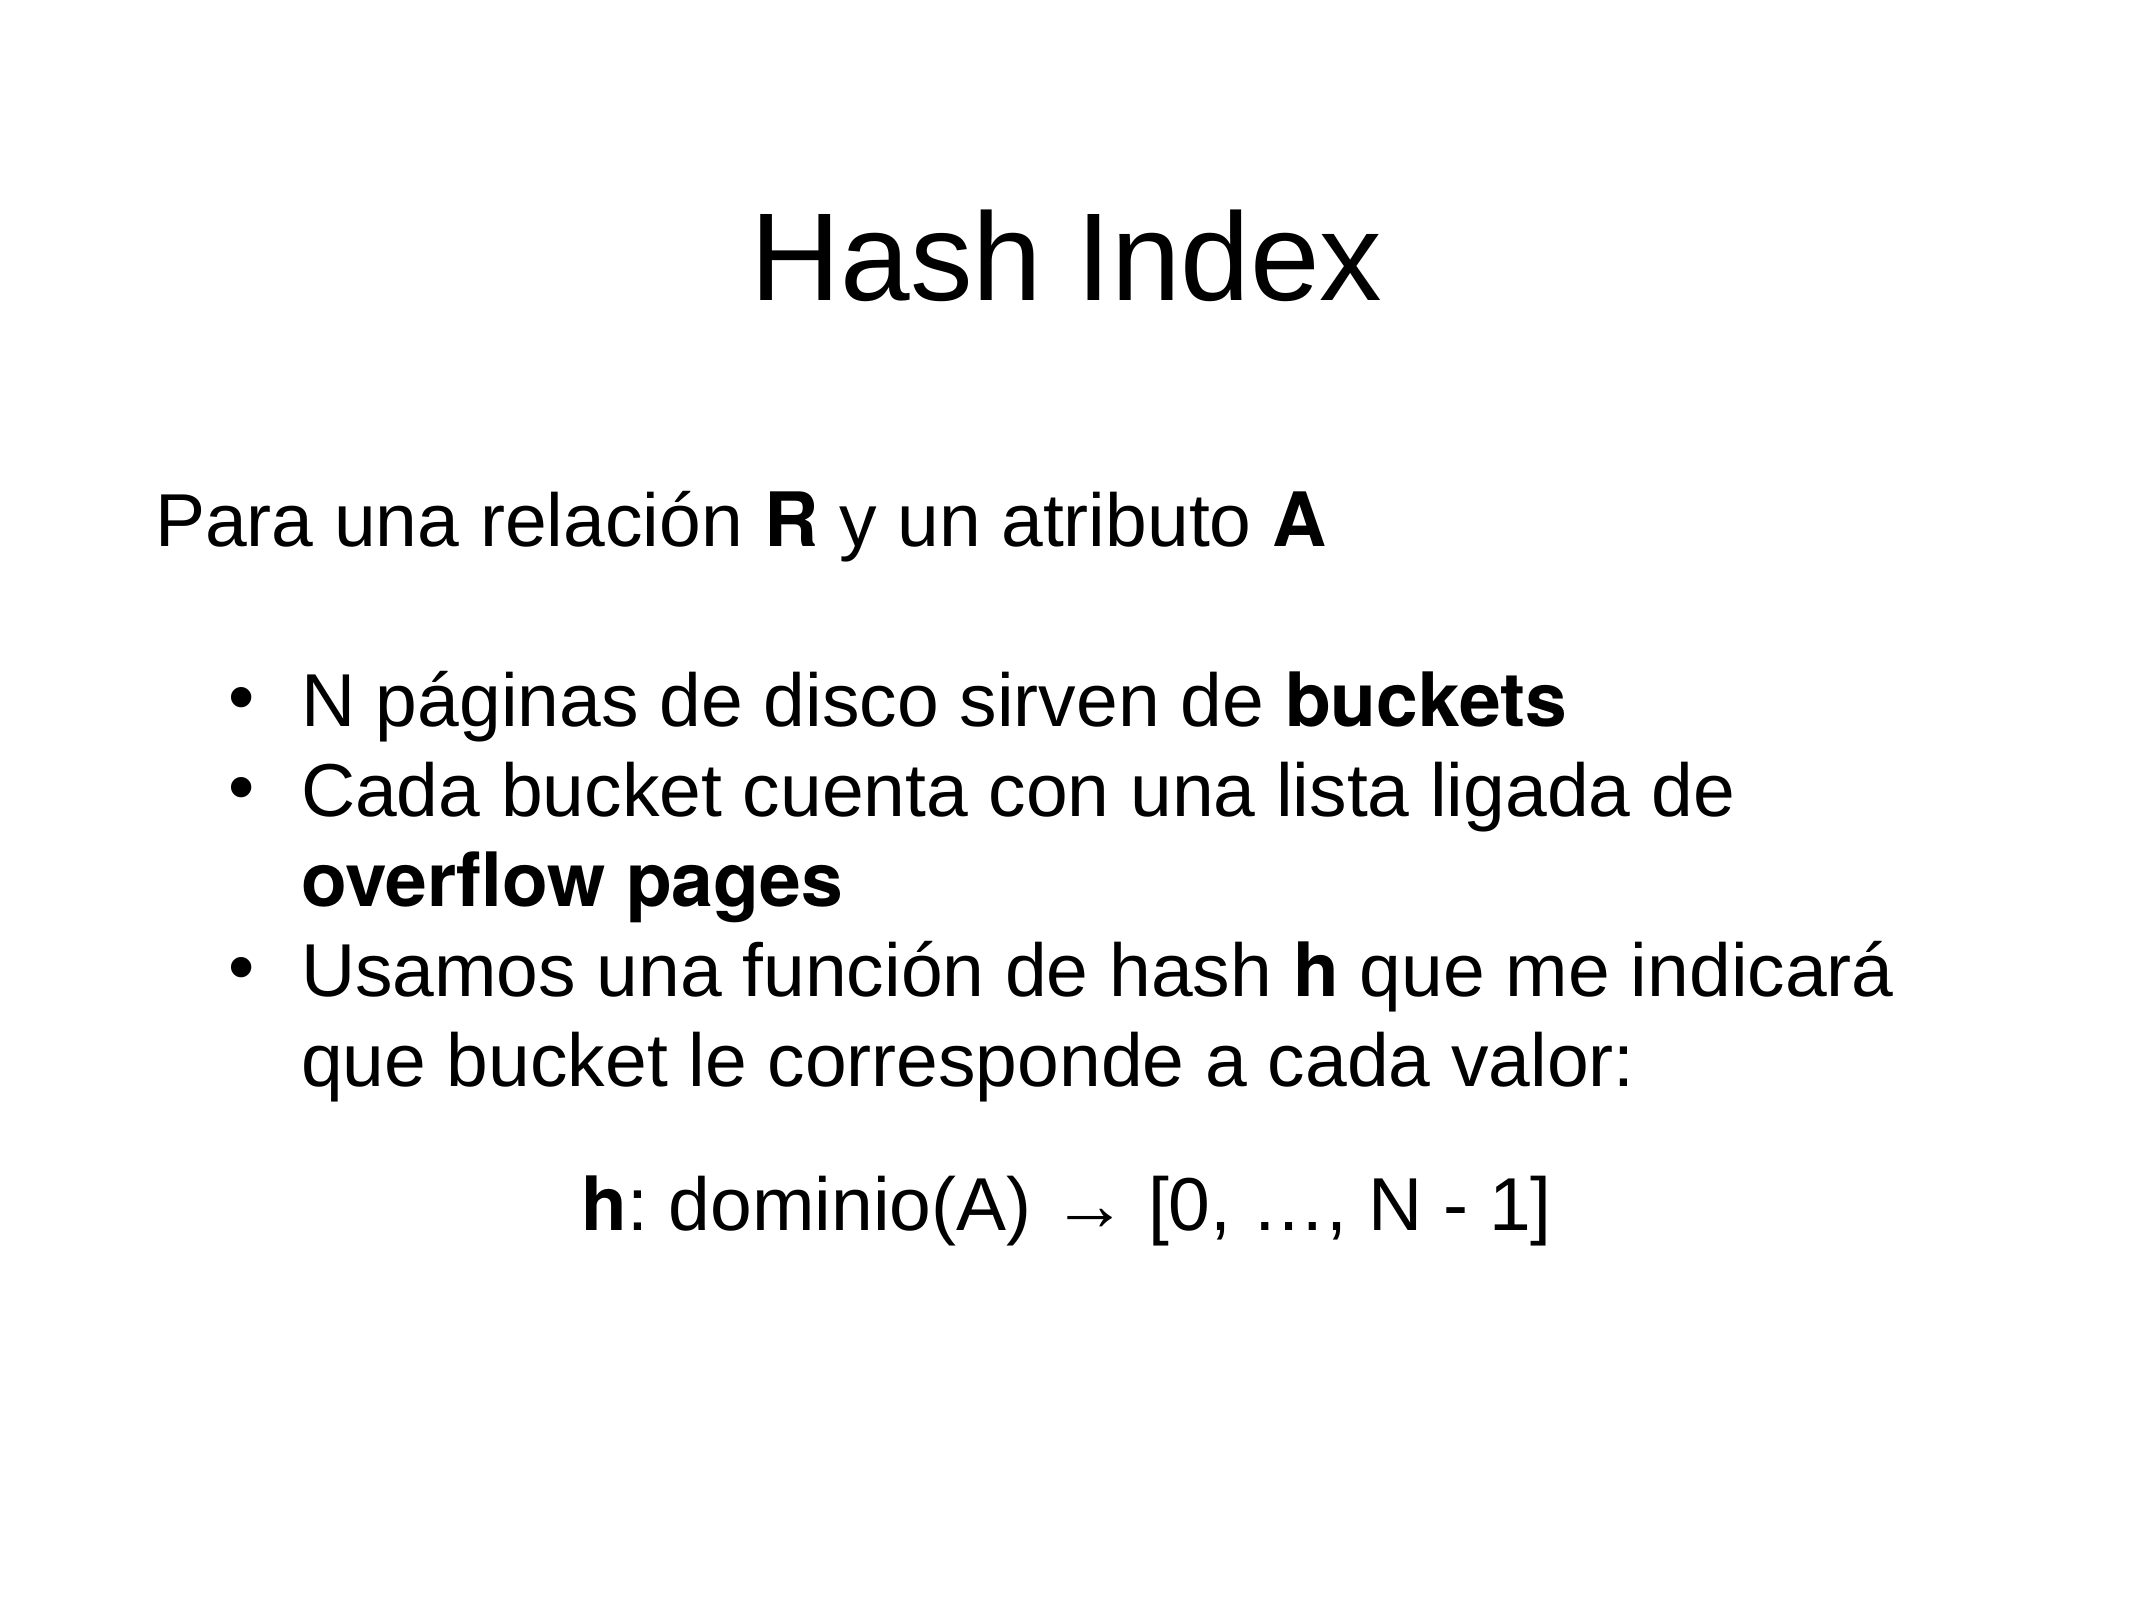

Hash Index
Para una relación R y un atributo A

N páginas de disco sirven de buckets
Cada bucket cuenta con una lista ligada de overflow pages
Usamos una función de hash h que me indicará que bucket le corresponde a cada valor:
h: dominio(A) → [0, …, N - 1]